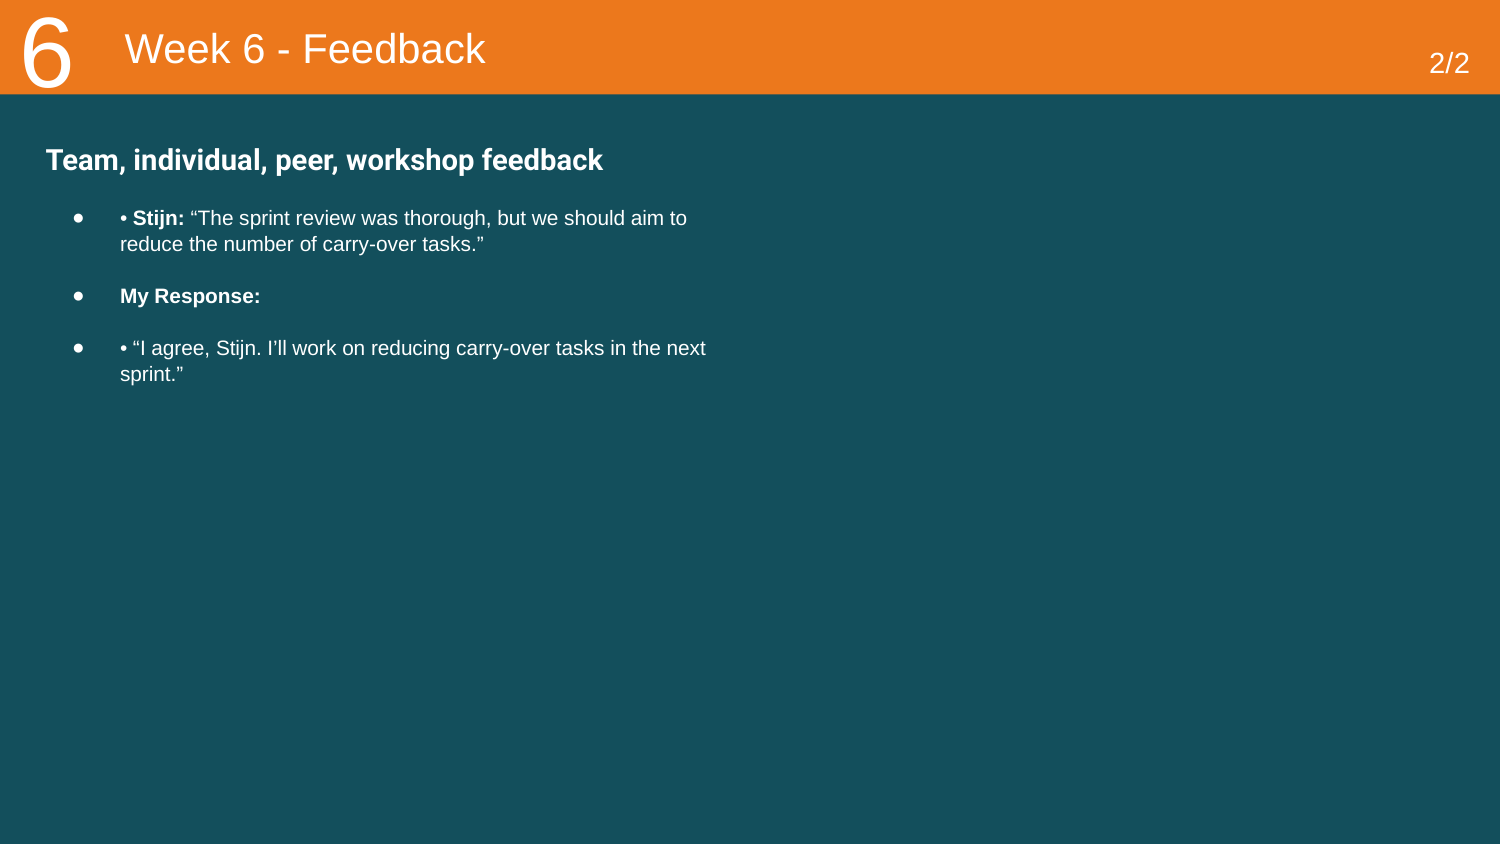

6
# Week 6 - Feedback
2/2
Team, individual, peer, workshop feedback
• Stijn: “The sprint review was thorough, but we should aim to reduce the number of carry-over tasks.”

My Response:

• “I agree, Stijn. I’ll work on reducing carry-over tasks in the next sprint.”